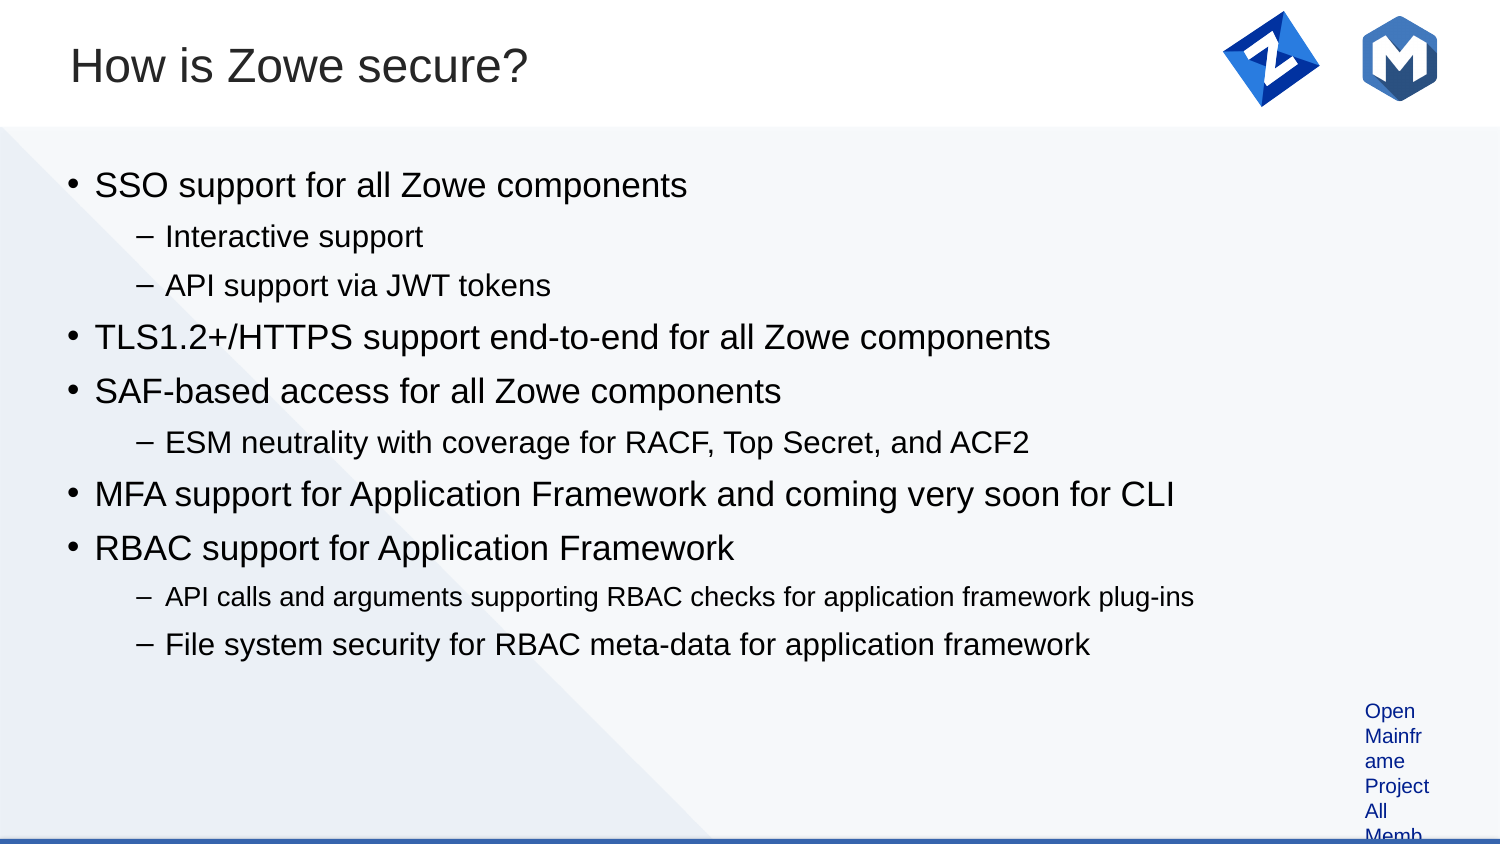

# How is Zowe secure?
SSO support for all Zowe components
Interactive support
API support via JWT tokens
TLS1.2+/HTTPS support end-to-end for all Zowe components
SAF-based access for all Zowe components
ESM neutrality with coverage for RACF, Top Secret, and ACF2
MFA support for Application Framework and coming very soon for CLI
RBAC support for Application Framework
API calls and arguments supporting RBAC checks for application framework plug-ins
File system security for RBAC meta-data for application framework
36